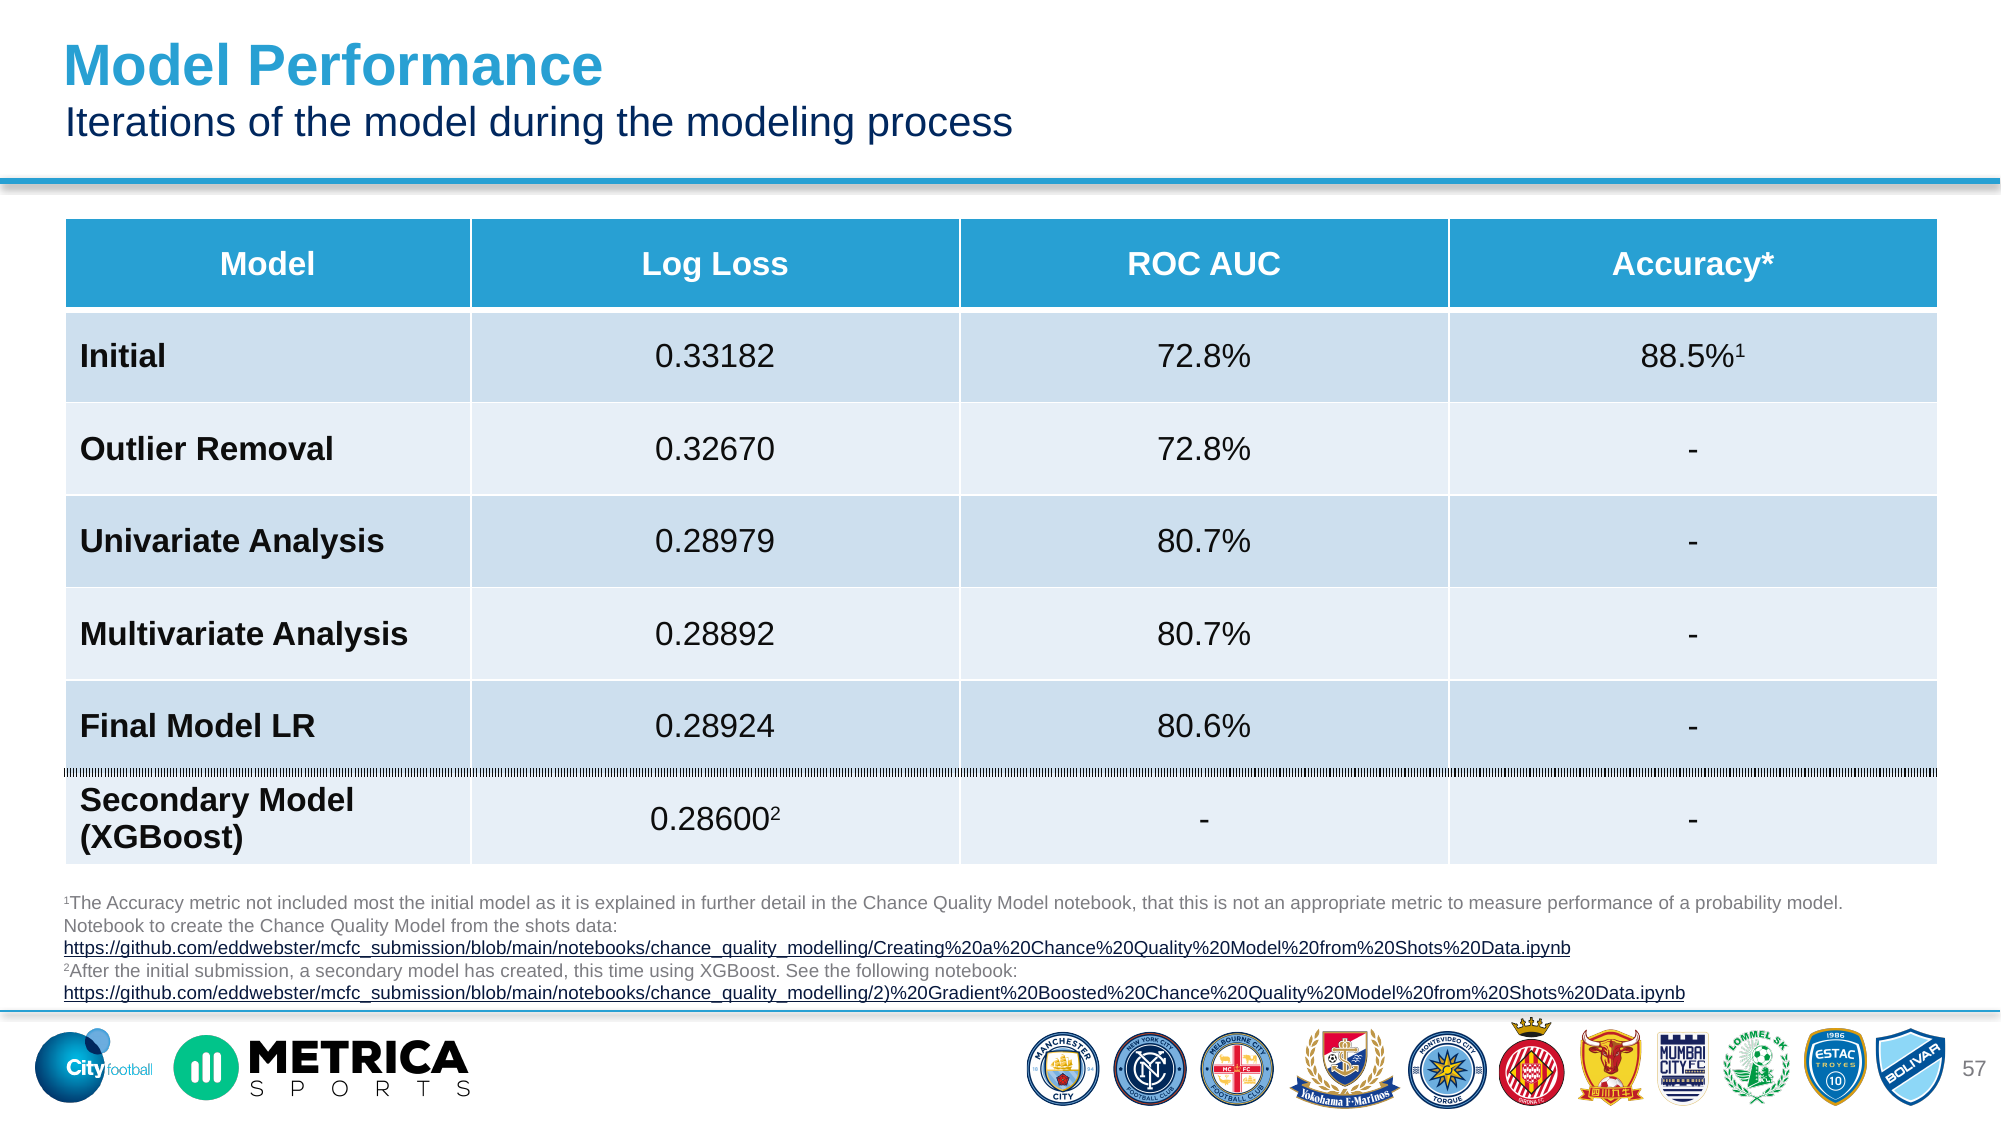

Model Performance
Iterations of the model during the modeling process
| Model | Log Loss | ROC AUC | Accuracy\* |
| --- | --- | --- | --- |
| Initial | 0.33182 | 72.8% | 88.5%1 |
| Outlier Removal | 0.32670 | 72.8% | - |
| Univariate Analysis | 0.28979 | 80.7% | - |
| Multivariate Analysis | 0.28892 | 80.7% | - |
| Final Model LR | 0.28924 | 80.6% | - |
| Secondary Model (XGBoost) | 0.286002 | - | - |
1The Accuracy metric not included most the initial model as it is explained in further detail in the Chance Quality Model notebook, that this is not an appropriate metric to measure performance of a probability model.
Notebook to create the Chance Quality Model from the shots data: https://github.com/eddwebster/mcfc_submission/blob/main/notebooks/chance_quality_modelling/Creating%20a%20Chance%20Quality%20Model%20from%20Shots%20Data.ipynb
2After the initial submission, a secondary model has created, this time using XGBoost. See the following notebook: https://github.com/eddwebster/mcfc_submission/blob/main/notebooks/chance_quality_modelling/2)%20Gradient%20Boosted%20Chance%20Quality%20Model%20from%20Shots%20Data.ipynb
57